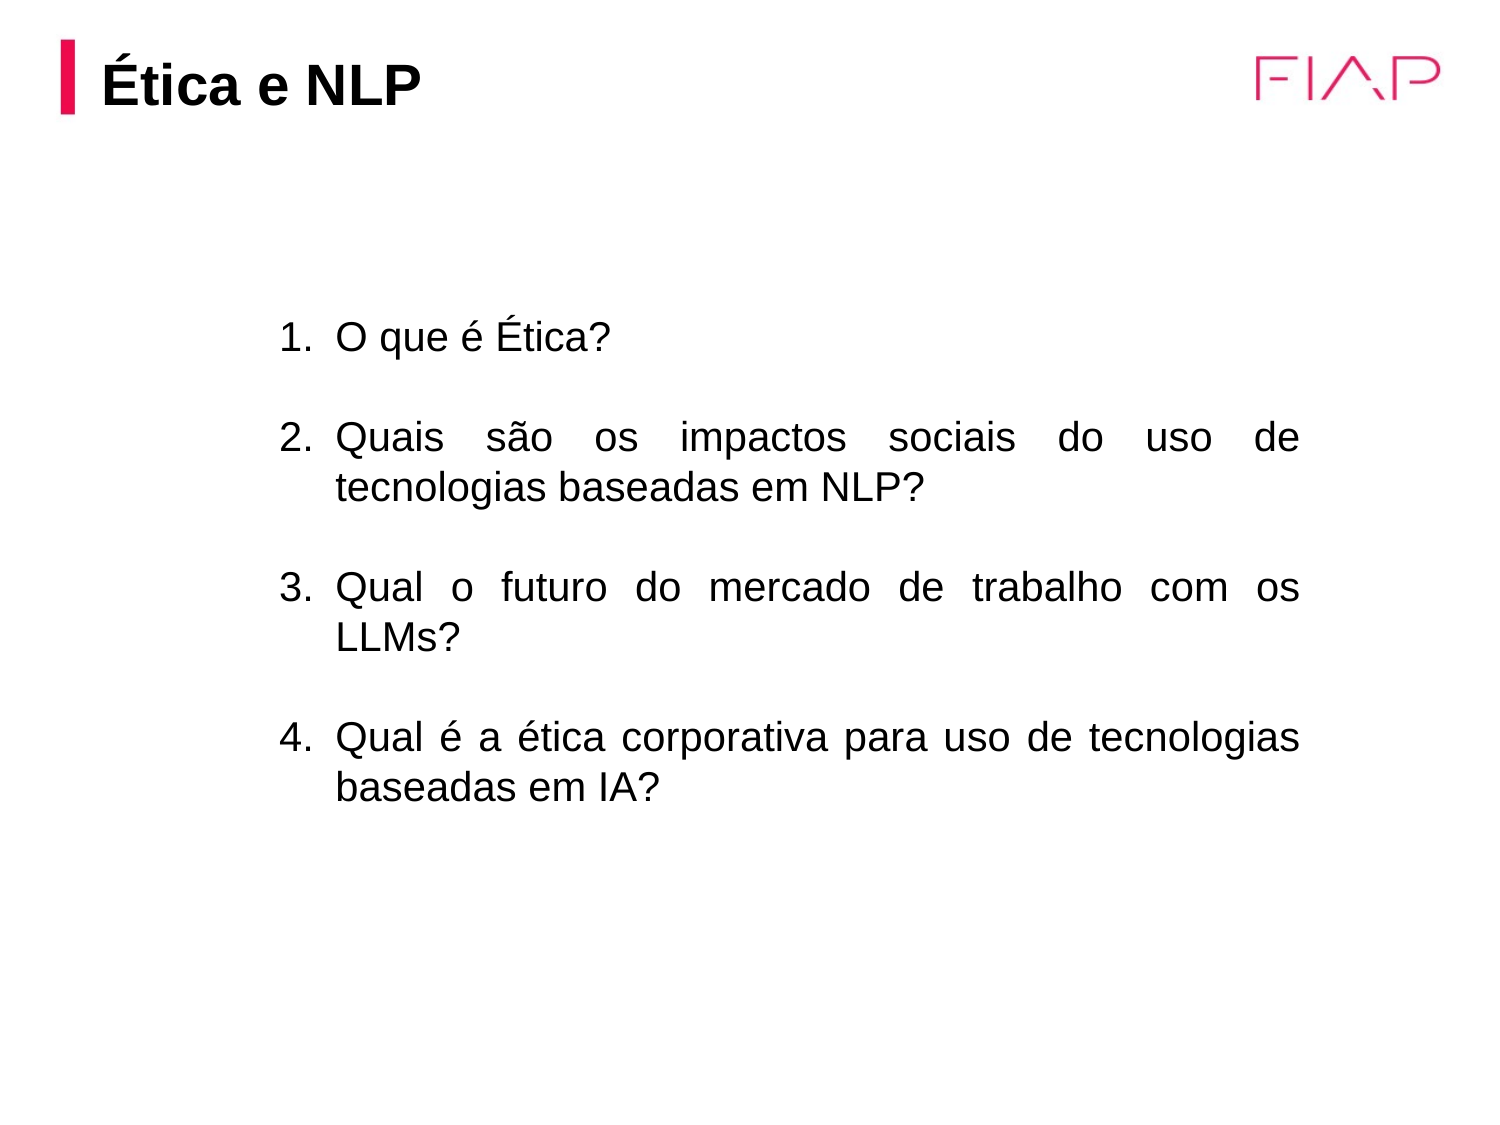

Ética e NLP
O que é Ética?

Quais são os impactos sociais do uso de tecnologias baseadas em NLP?

Qual o futuro do mercado de trabalho com os LLMs?

Qual é a ética corporativa para uso de tecnologias baseadas em IA?